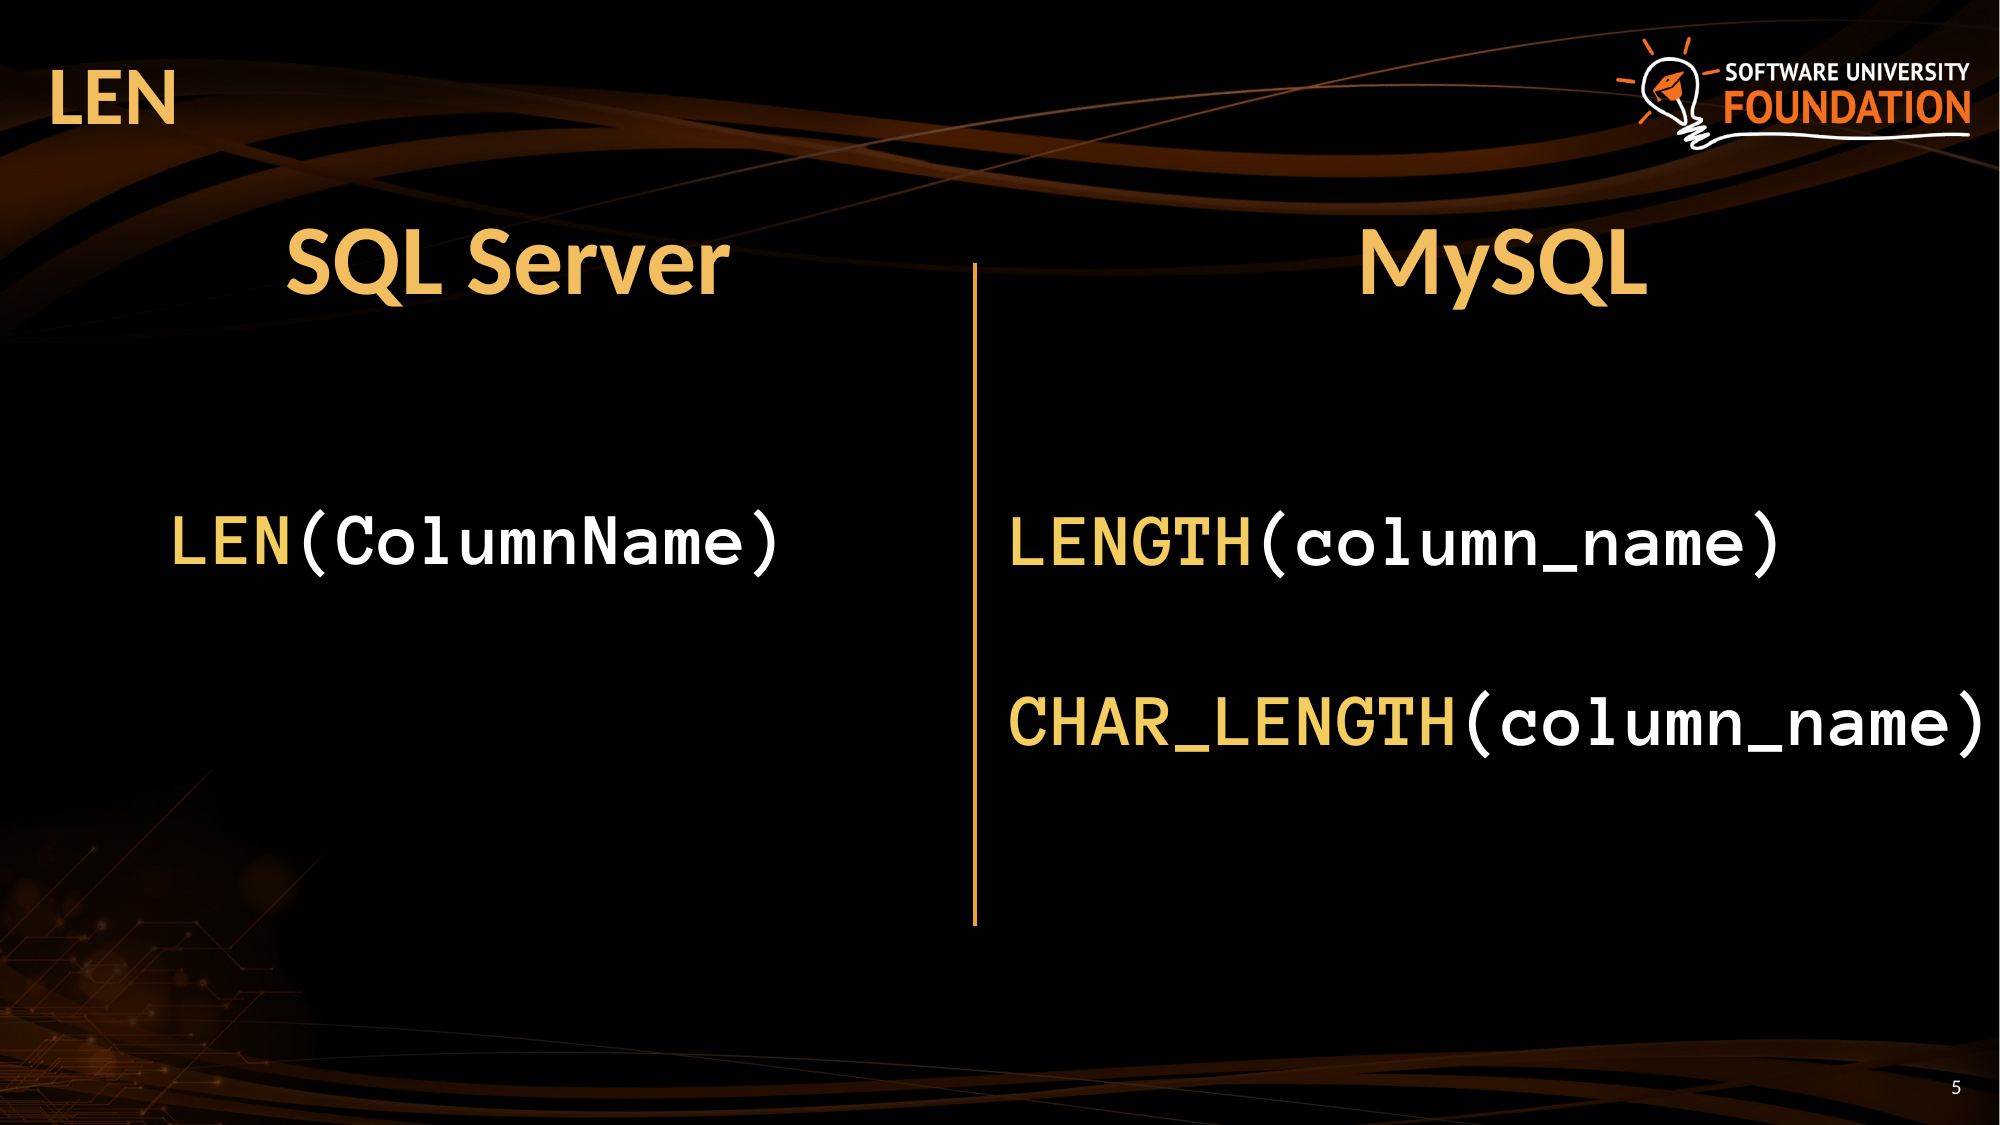

# LEN
MySQL

SQL Server

LEN(ColumnName)
LENGTH(column_name)

CHAR_LENGTH(column_name)
5